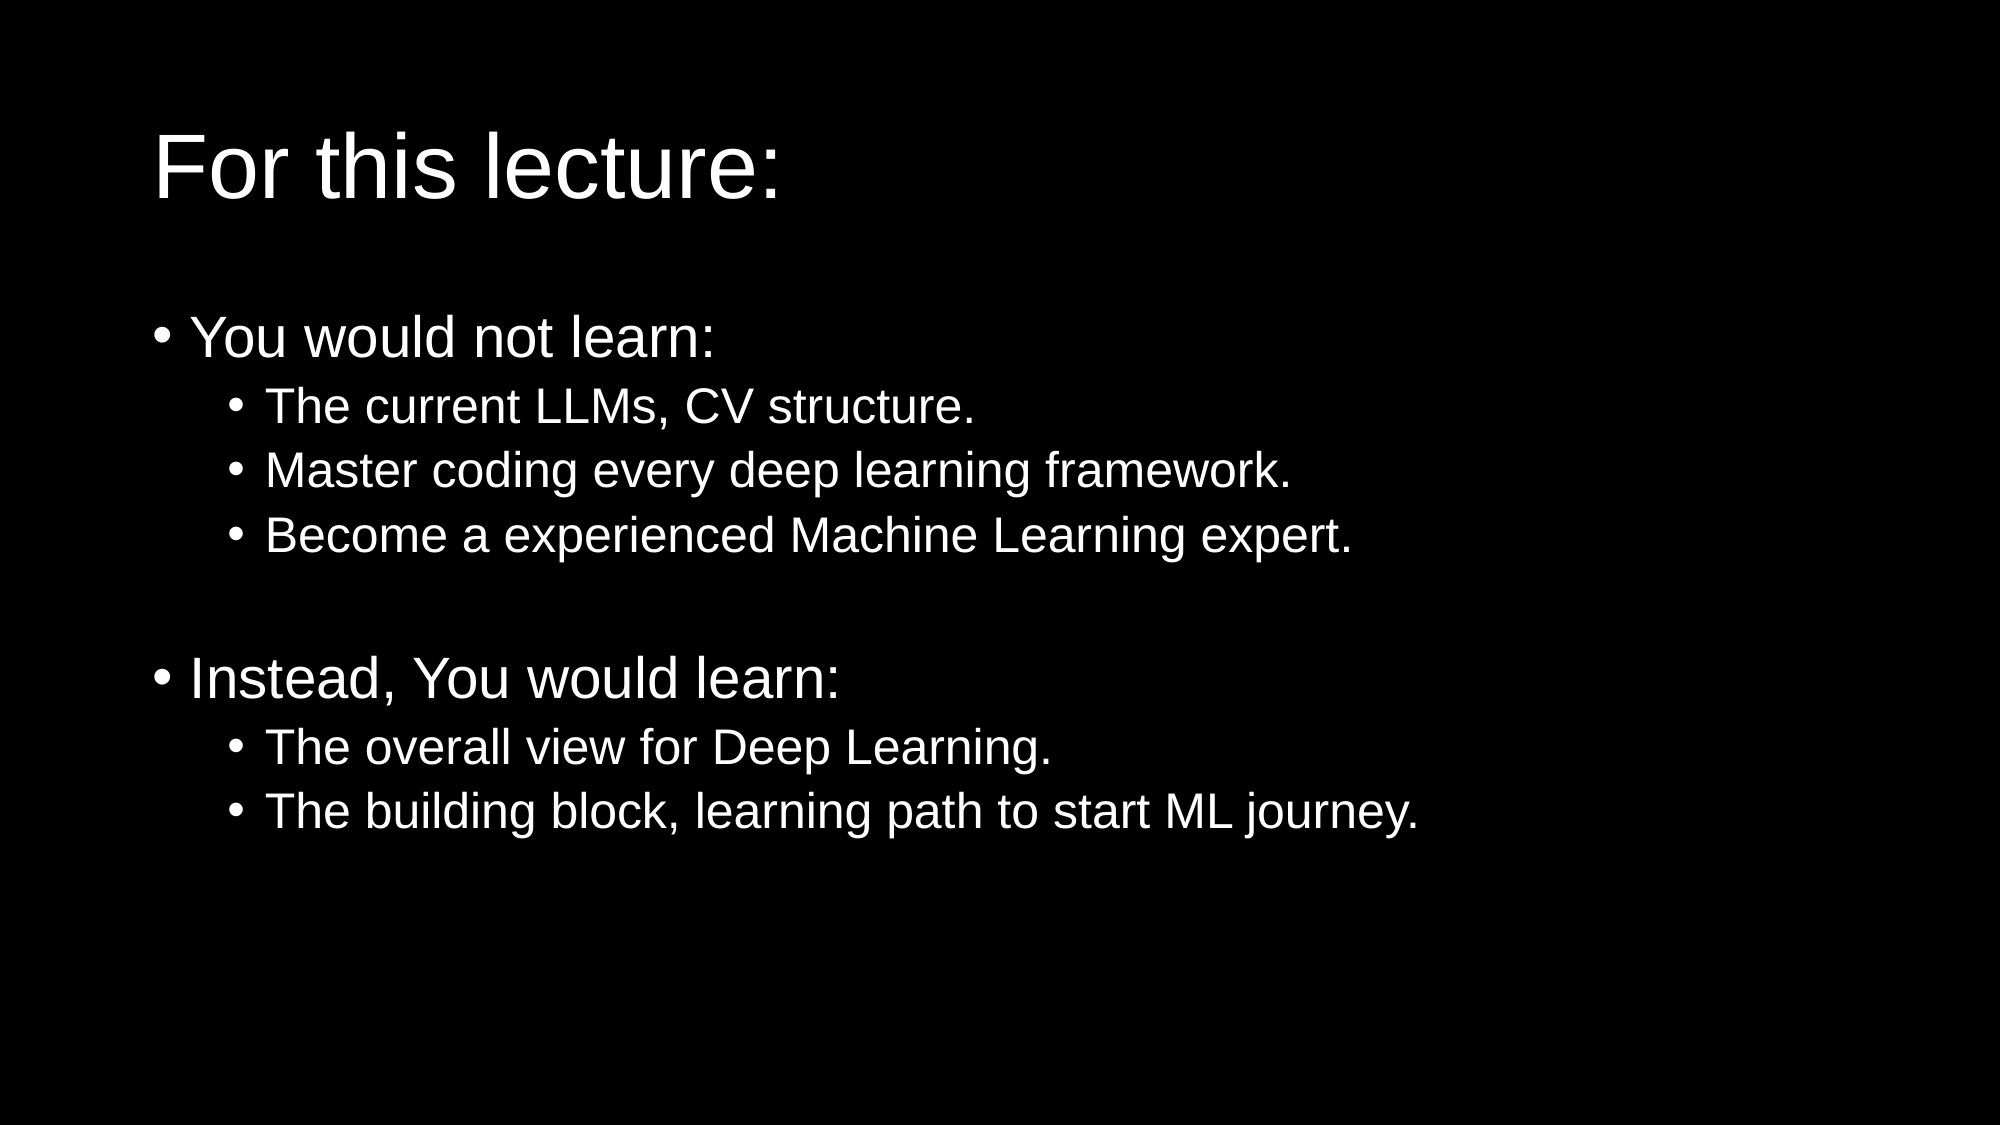

# For this lecture:
You would not learn:
The current LLMs, CV structure.
Master coding every deep learning framework.
Become a experienced Machine Learning expert.

Instead, You would learn:
The overall view for Deep Learning.
The building block, learning path to start ML journey.